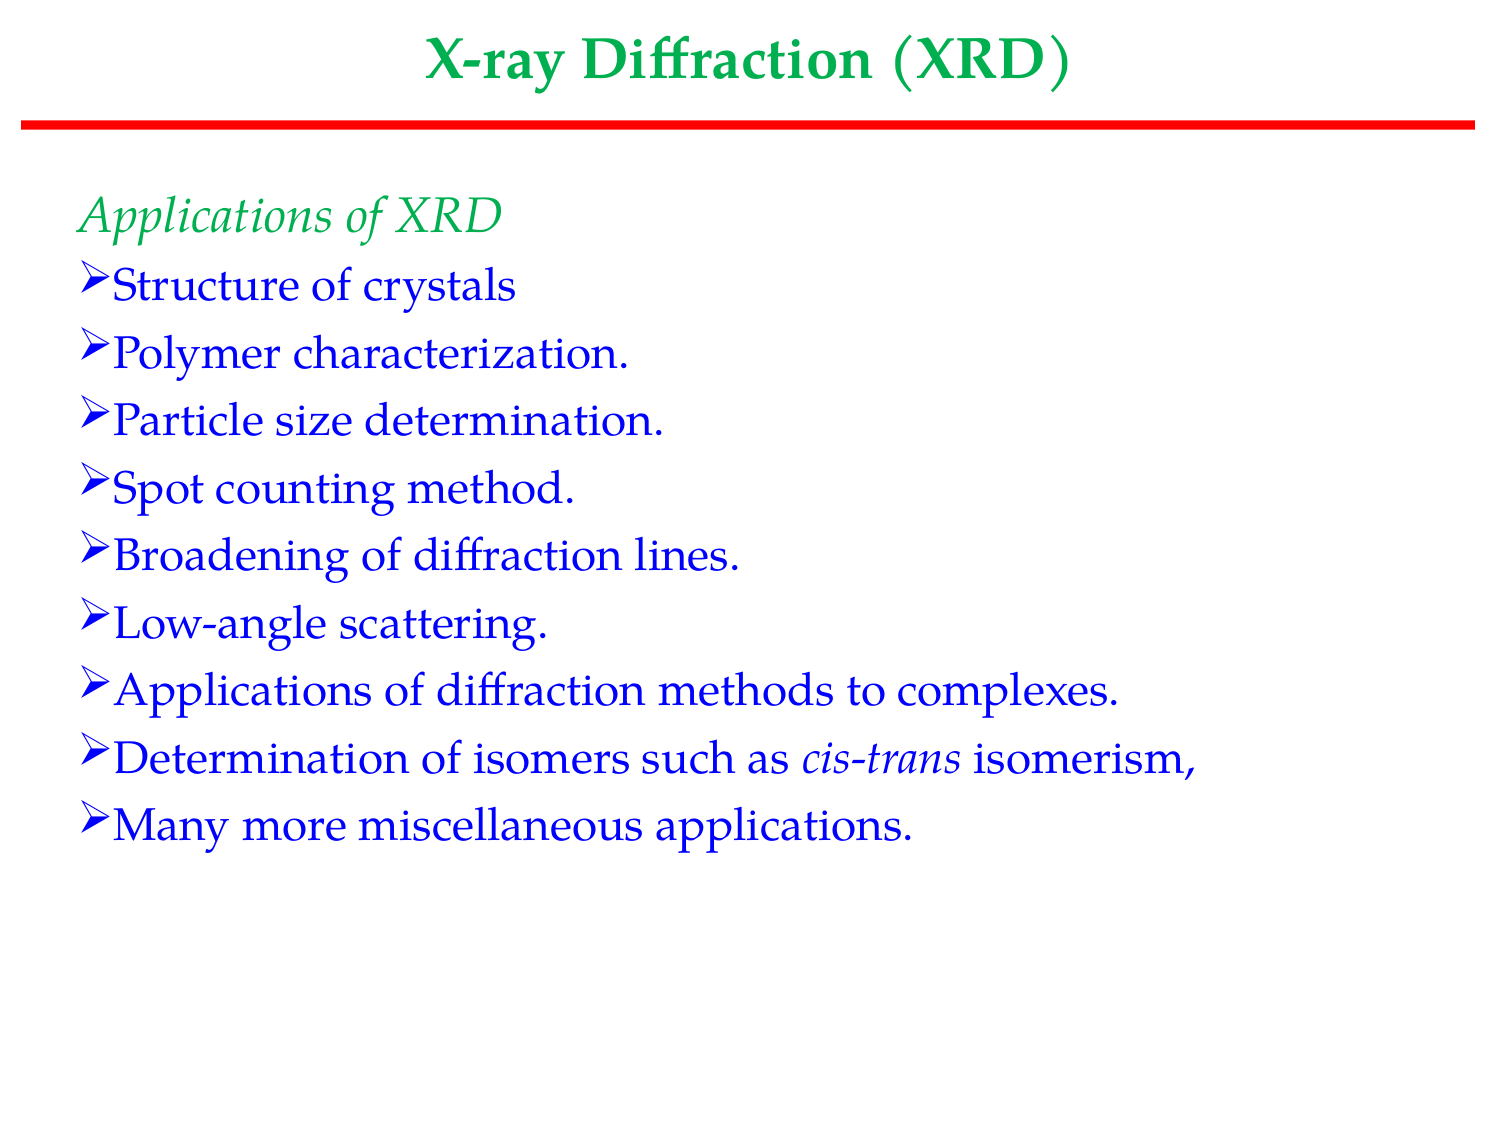

X-ray Diffraction (XRD)

Applications of XRD
Structure of crystals
Polymer characterization.
Particle size determination.
Spot counting method.
Broadening of diffraction lines.
Low-angle scattering.
Applications of diffraction methods to complexes.
Determination of isomers such as cis-trans isomerism,
Many more miscellaneous applications.